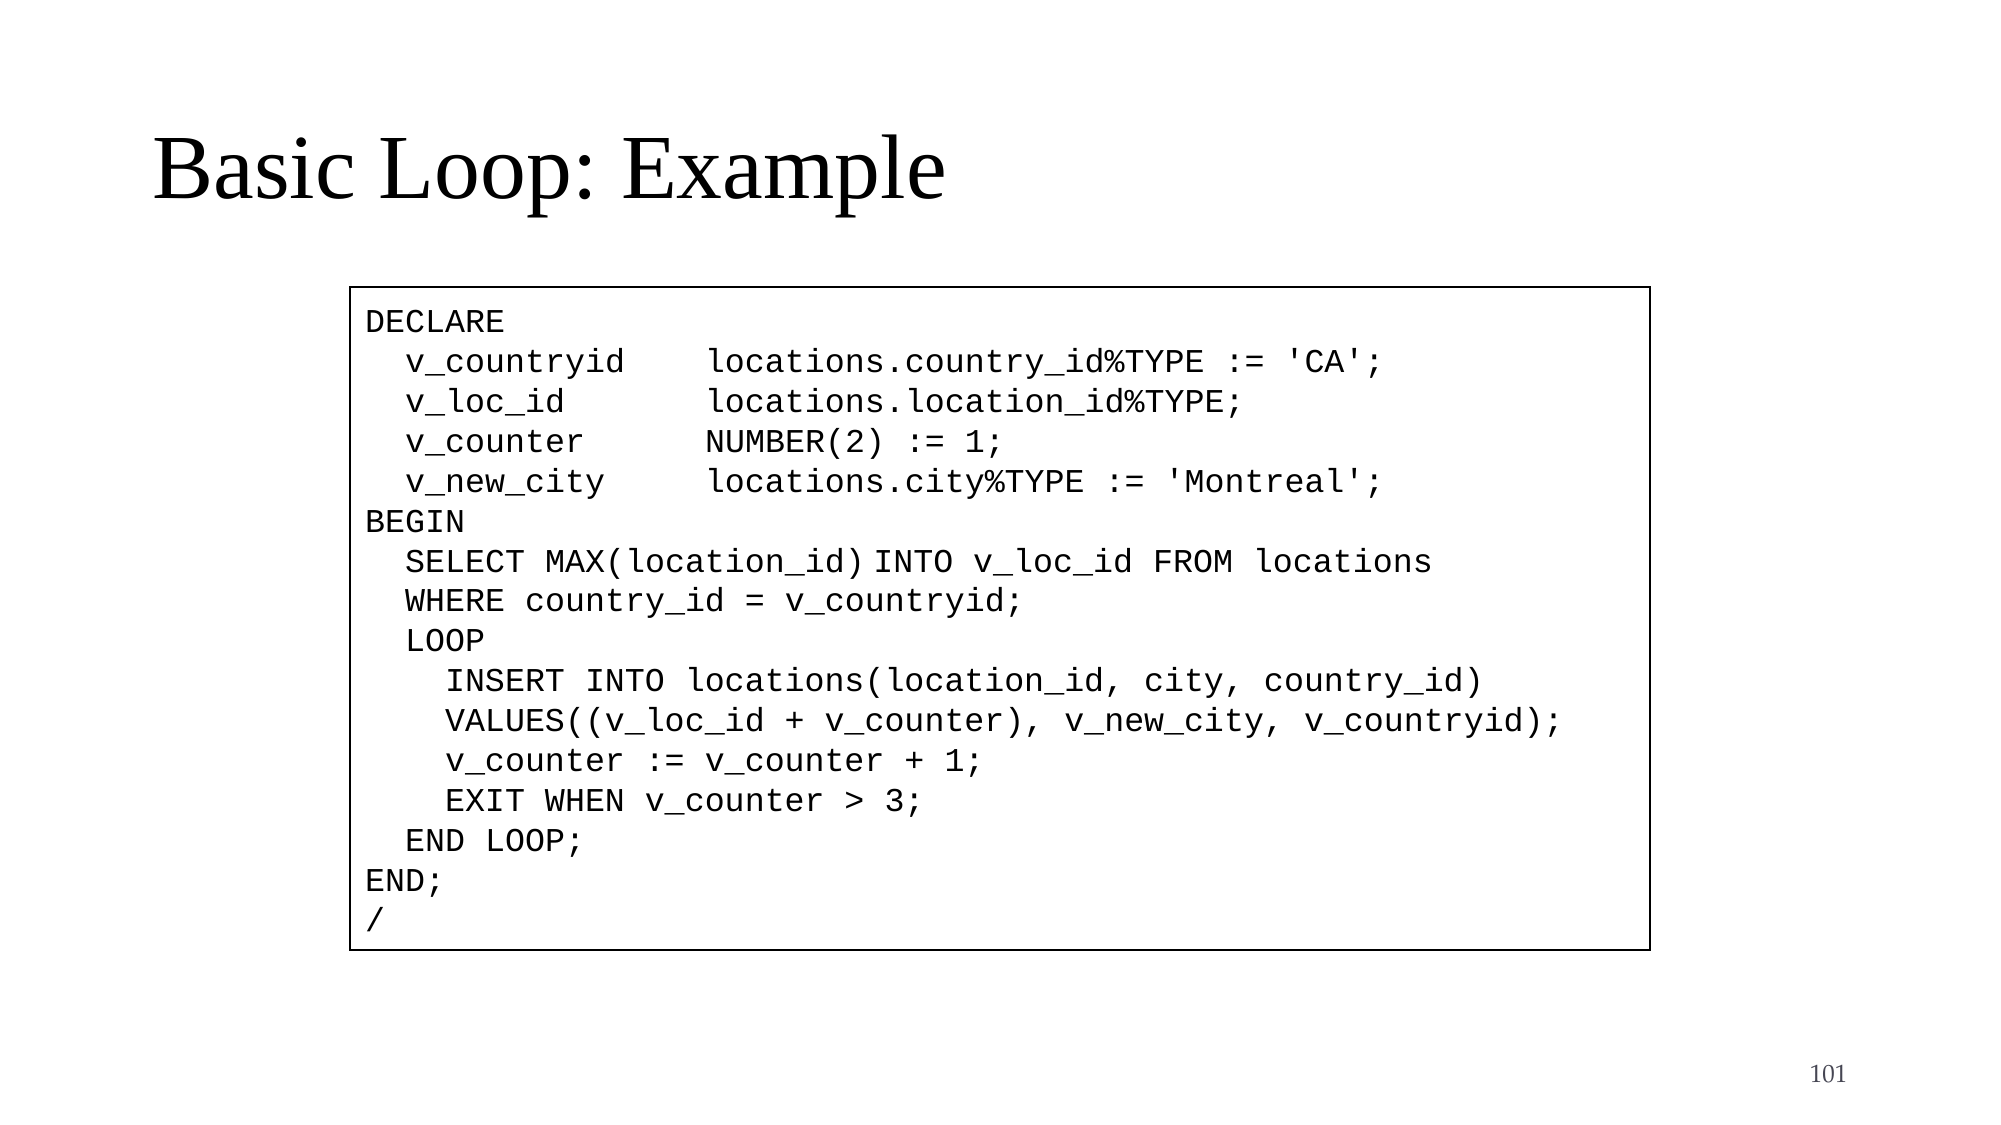

# Basic Loop: Example
DECLARE
  v_countryid    locations.country_id%TYPE := 'CA';
  v_loc_id       locations.location_id%TYPE;
  v_counter		  NUMBER(2) := 1;
  v_new_city     locations.city%TYPE := 'Montreal';
BEGIN
  SELECT MAX(location_id) INTO v_loc_id FROM locations
  WHERE country_id = v_countryid;
  LOOP
    INSERT INTO locations(location_id, city, country_id)
    VALUES((v_loc_id + v_counter), v_new_city, v_countryid);
    v_counter := v_counter + 1;
    EXIT WHEN v_counter > 3;
  END LOOP;
END;
/
101